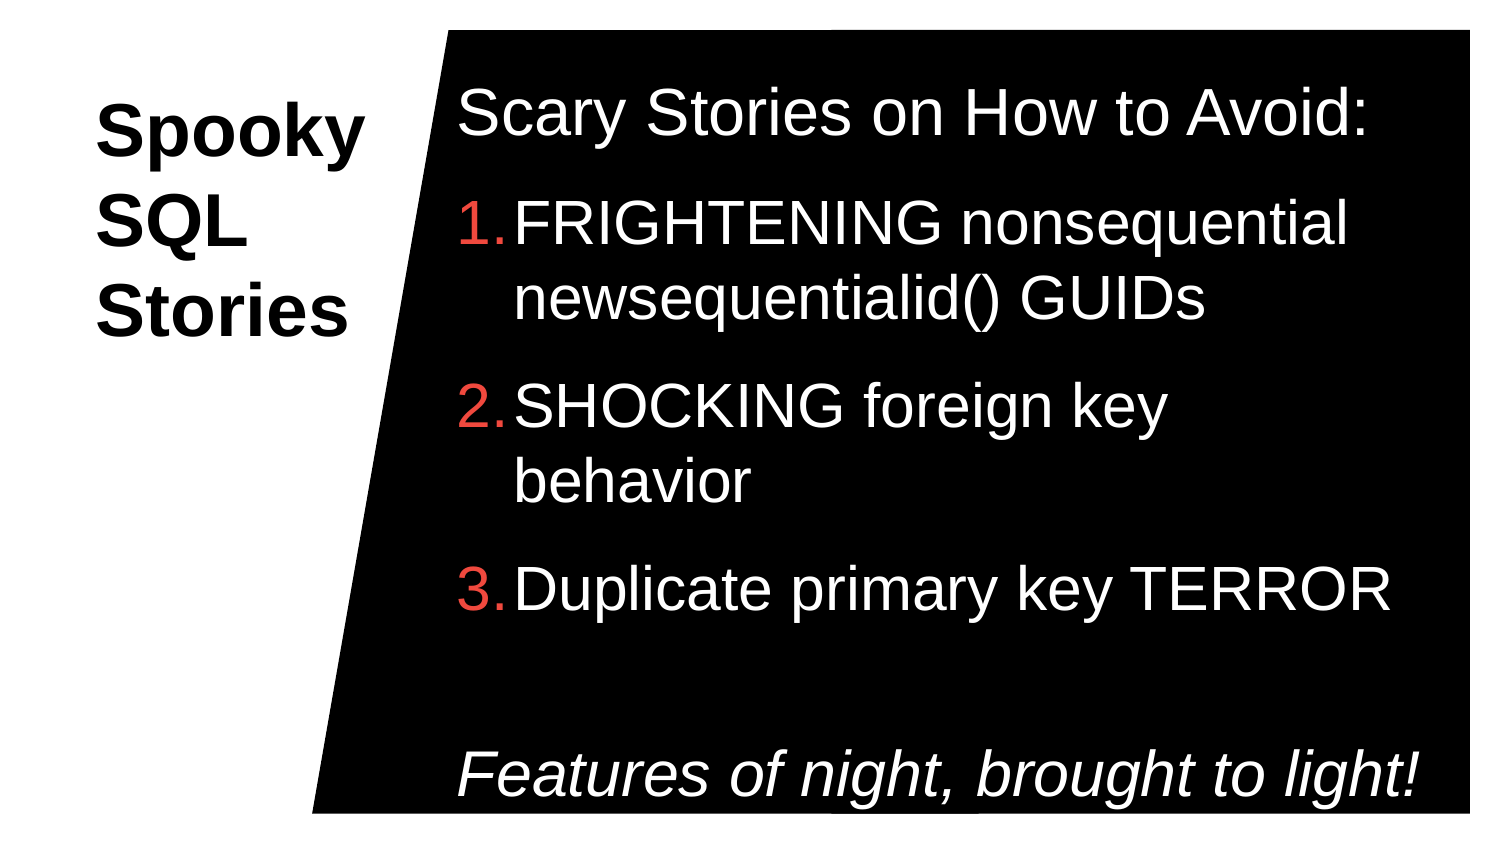

Scary Stories on How to Avoid:
FRIGHTENING nonsequential newsequentialid() GUIDs
SHOCKING foreign key behavior
Duplicate primary key TERROR
Features of night, brought to light!

# Spooky SQL Stories